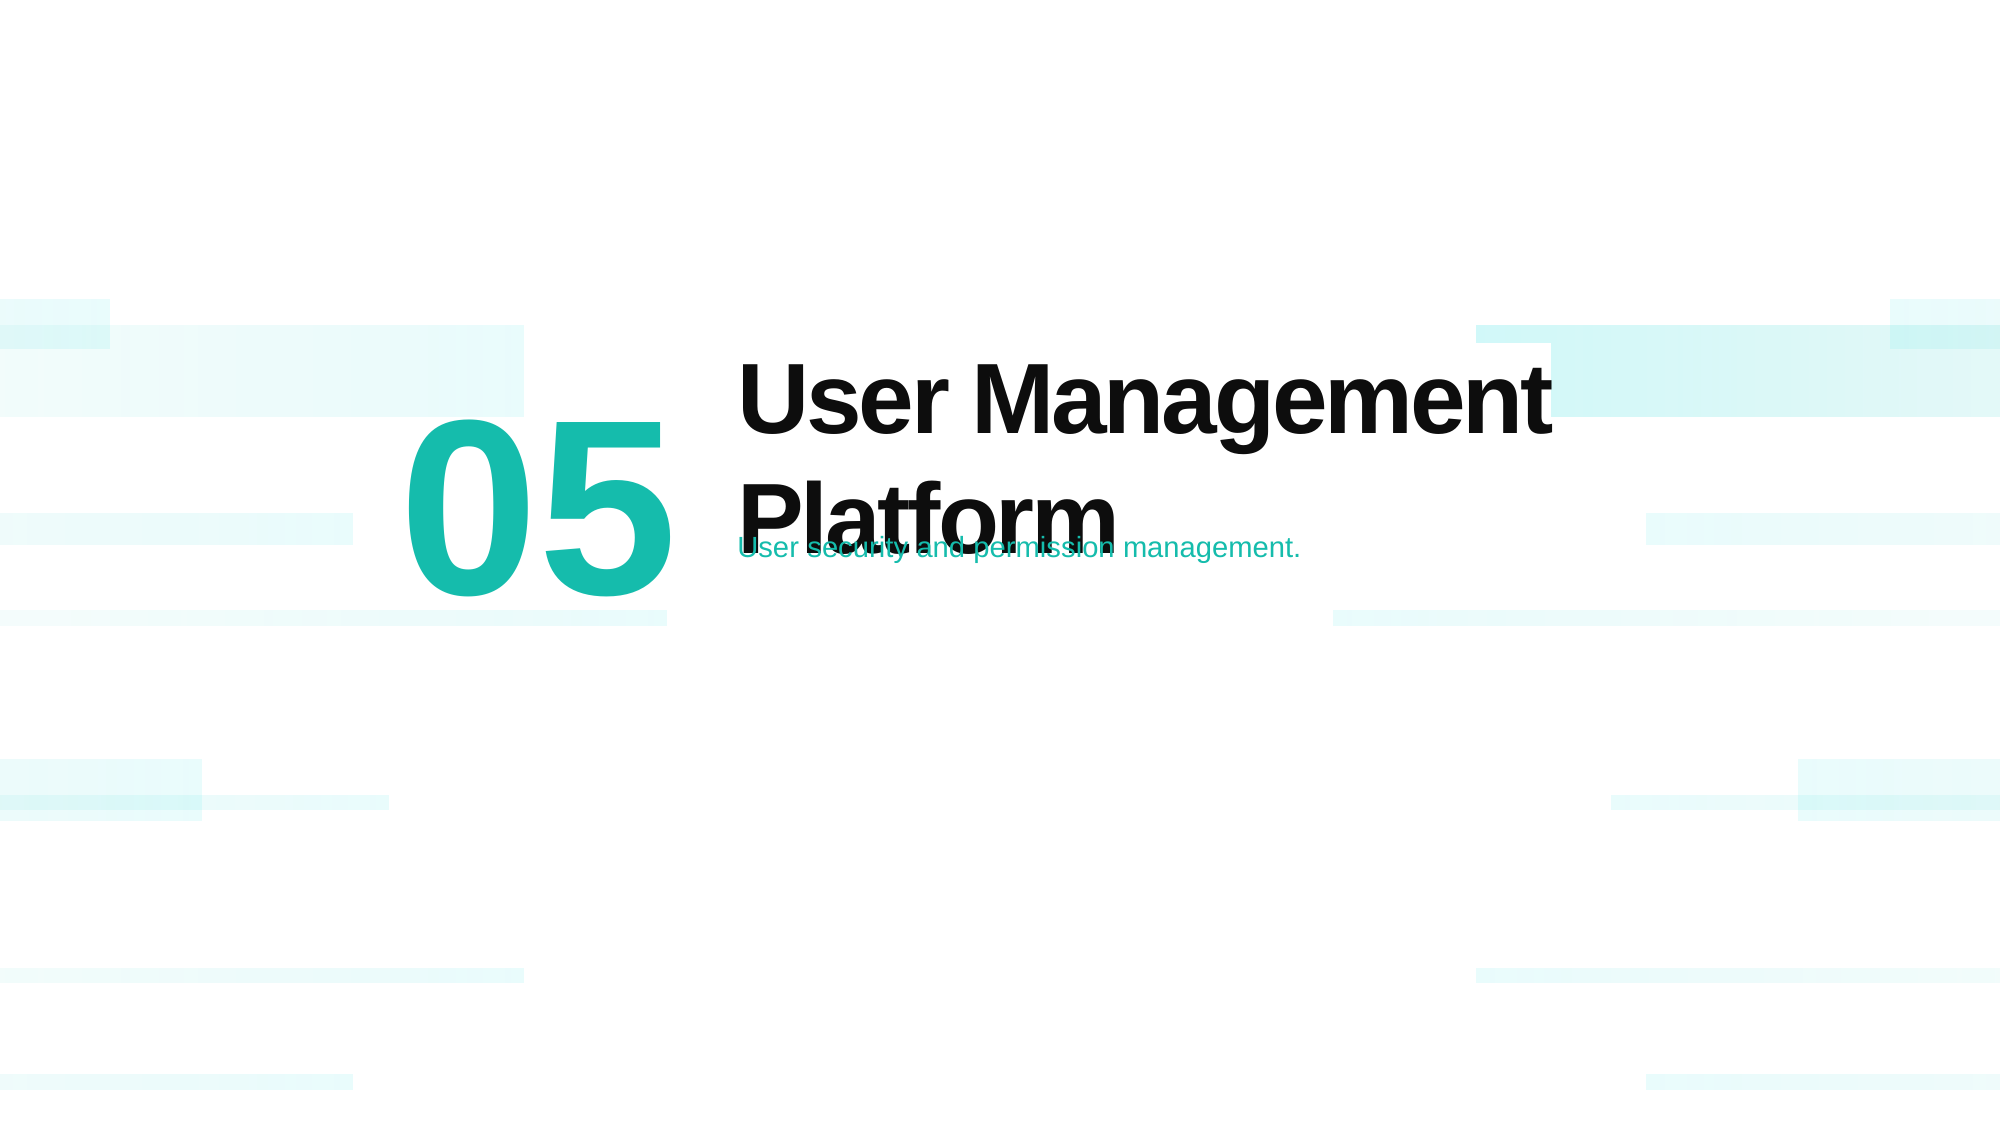

05
User Management Platform
User security and permission management.